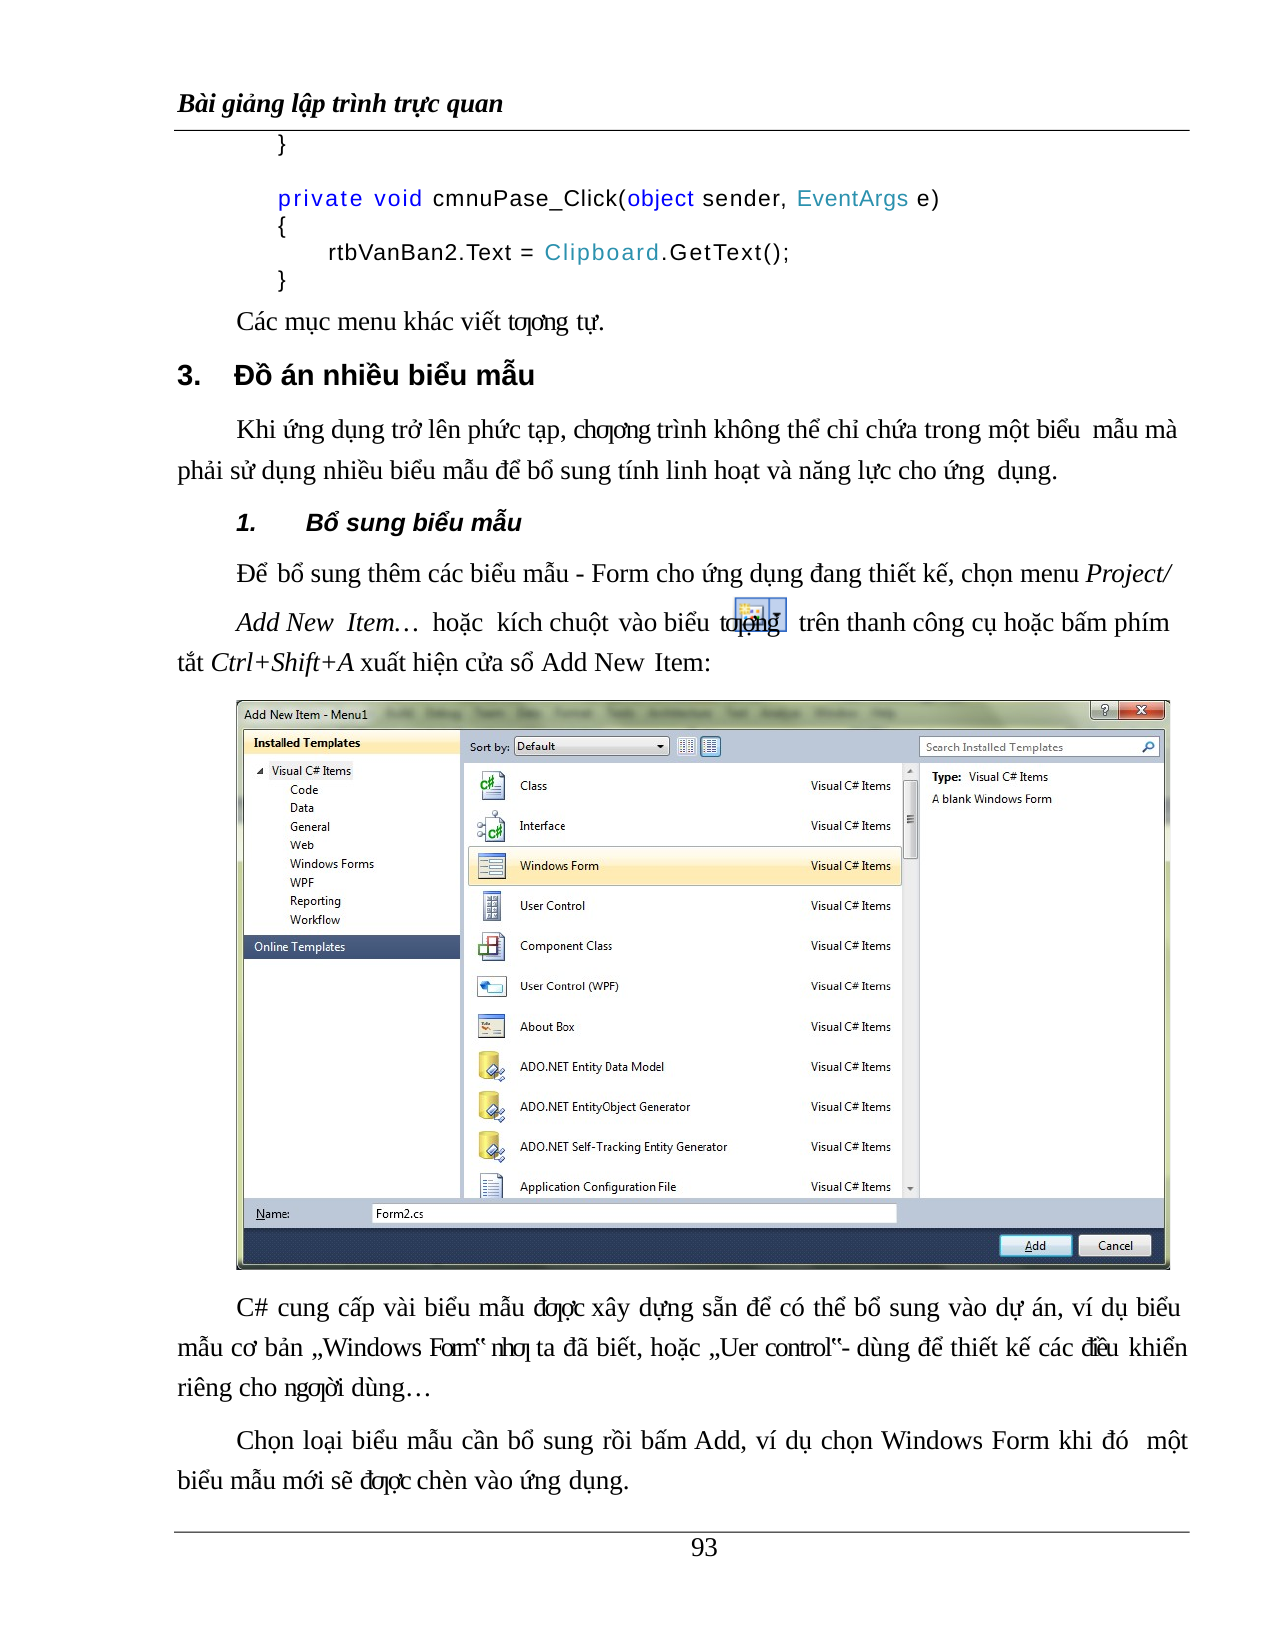

Bài giảng lập trình trực quan
}

private void cmnuPase_Click(object sender, EventArgs e)
{
rtbVanBan2.Text = Clipboard.GetText();
}
Các mục menu khác viết tƣơng tự.
Đồ án nhiều biểu mẫu
Khi ứng dụng trở lên phức tạp, chƣơng trình không thể chỉ chứa trong một biểu  mẫu mà phải sử dụng nhiều biểu mẫu để bổ sung tính linh hoạt và năng lực cho ứng dụng.
Bổ sung biểu mẫu
Để bổ sung thêm các biểu mẫu - Form cho ứng dụng đang thiết kế, chọn menu Project/
Add New  Item…  hoặc  kích chuột vào biểu tƣợng	trên thanh công cụ hoặc bấm phím  tắt Ctrl+Shift+A xuất hiện cửa sổ Add New Item:

C# cung cấp vài biểu mẫu đƣợc xây dựng sẵn để có thể bổ sung vào dự án, ví dụ biểu  mẫu cơ bản „Windows Form‟ nhƣ ta đã biết, hoặc „Uer control‟- dùng để thiết kế các điều  khiển riêng cho ngƣời dùng…
Chọn loại biểu mẫu cần bổ sung rồi bấm Add, ví dụ chọn Windows Form khi đó  một biểu mẫu mới sẽ đƣợc chèn vào ứng dụng.
93